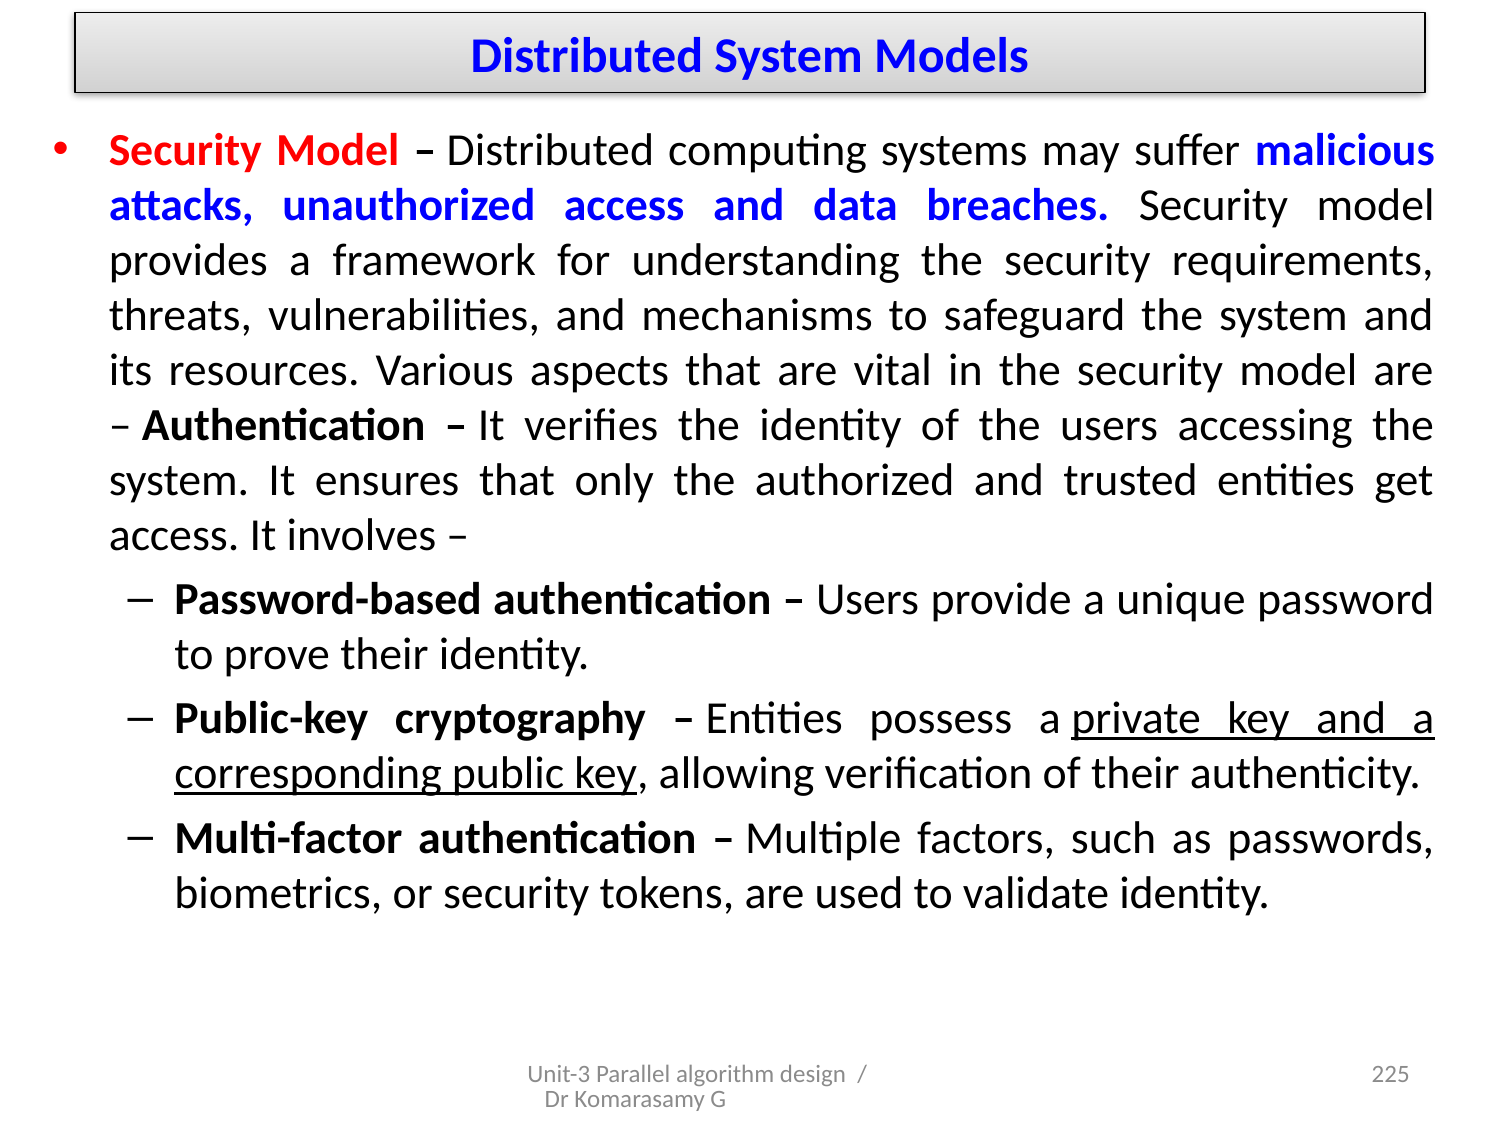

# Distributed System Models
Security Model – Distributed computing systems may suffer malicious attacks, unauthorized access and data breaches. Security model provides a framework for understanding the security requirements, threats, vulnerabilities, and mechanisms to safeguard the system and its resources. Various aspects that are vital in the security model are – Authentication – It verifies the identity of the users accessing the system. It ensures that only the authorized and trusted entities get access. It involves –
Password-based authentication – Users provide a unique password to prove their identity.
Public-key cryptography – Entities possess a private key and a corresponding public key, allowing verification of their authenticity.
Multi-factor authentication – Multiple factors, such as passwords, biometrics, or security tokens, are used to validate identity.

Unit-3 Parallel algorithm design  /                     Dr Komarasamy G
225